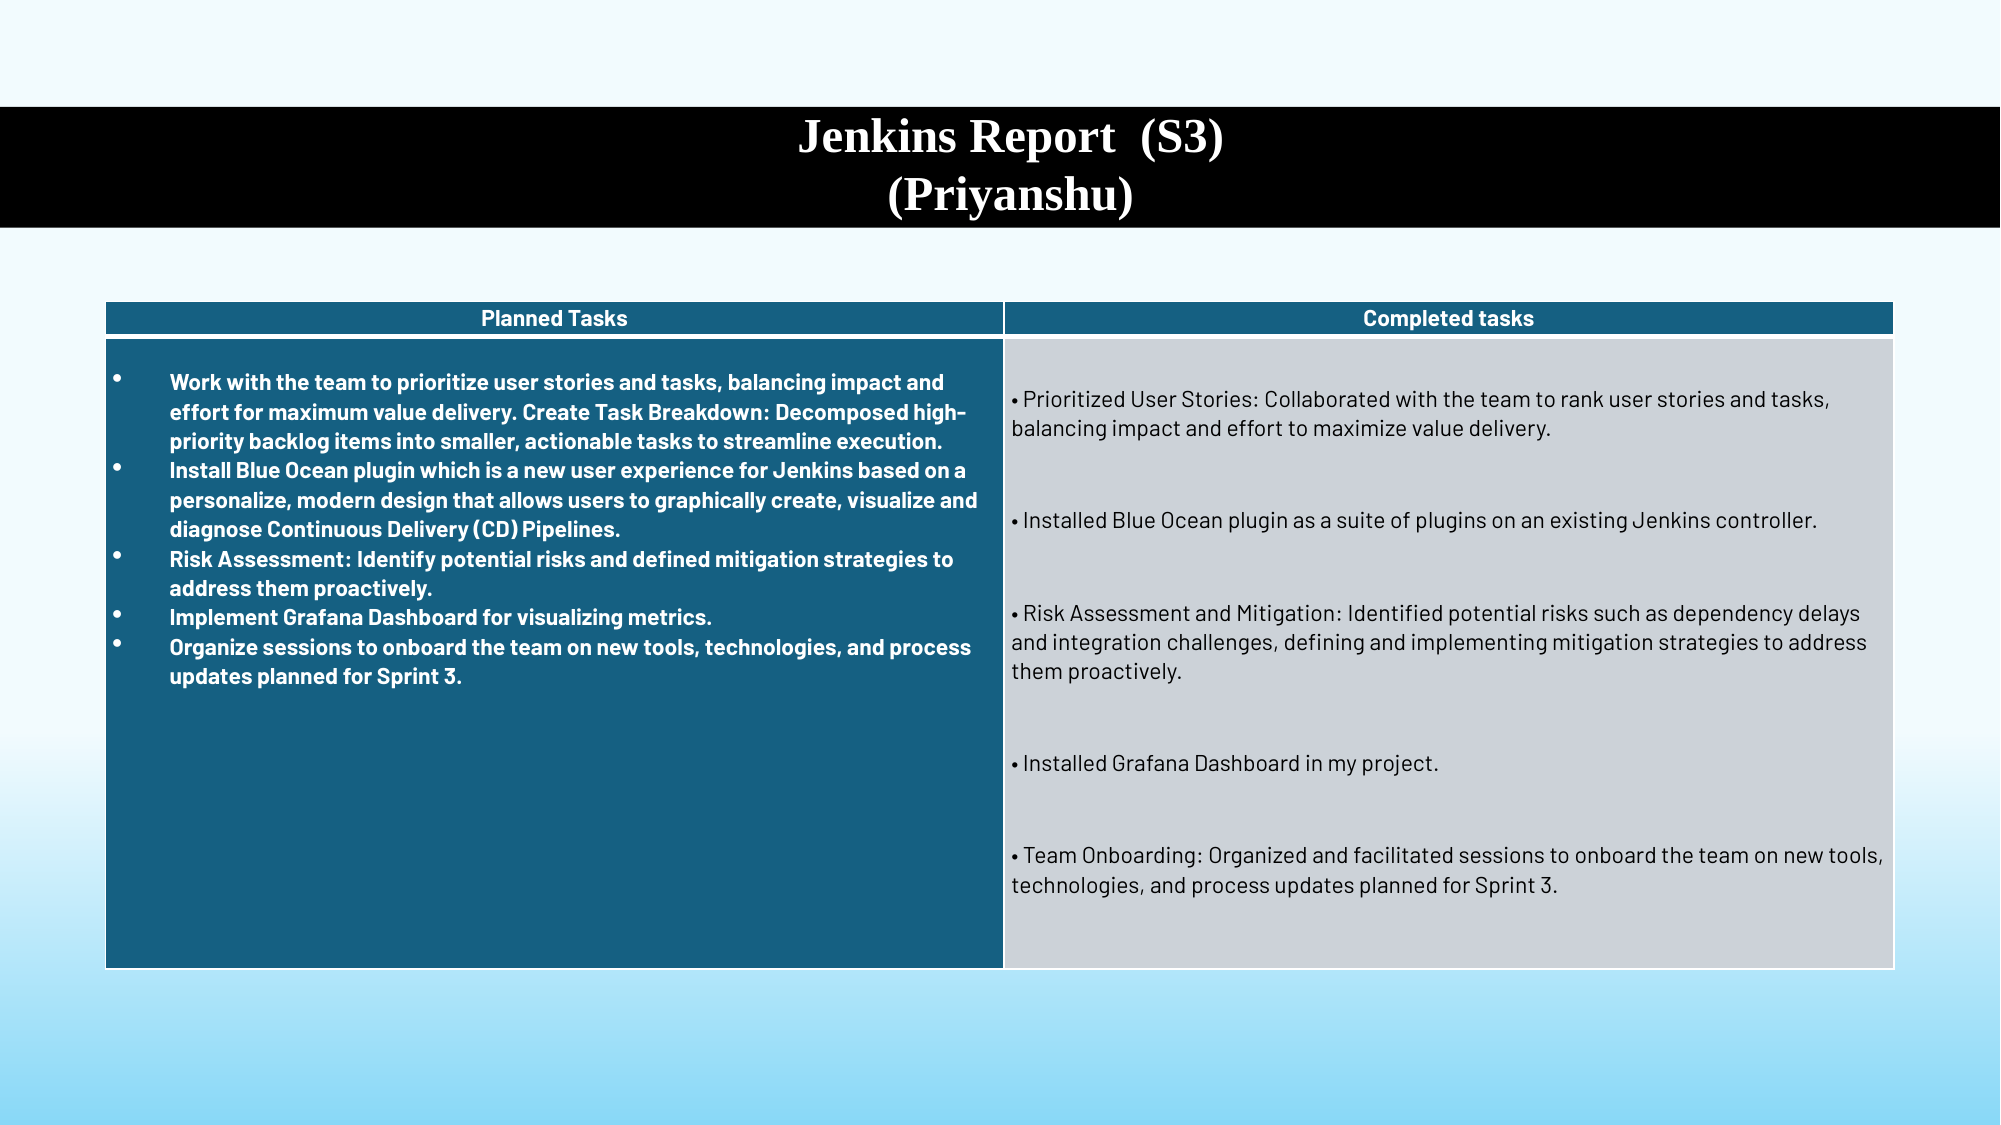

Jenkins Report  (S3)
(Priyanshu)

| Planned Tasks | Completed tasks |
| --- | --- |
| Work with the team to prioritize user stories and tasks, balancing impact and effort for maximum value delivery. Create Task Breakdown: Decomposed high-priority backlog items into smaller, actionable tasks to streamline execution. Install Blue Ocean plugin which is a new user experience for Jenkins based on a personalize, modern design that allows users to graphically create, visualize and diagnose Continuous Delivery (CD) Pipelines. Risk Assessment: Identify potential risks and defined mitigation strategies to address them proactively. Implement Grafana Dashboard for visualizing metrics. Organize sessions to onboard the team on new tools, technologies, and process updates planned for Sprint 3. | • Prioritized User Stories: Collaborated with the team to rank user stories and tasks, balancing impact and effort to maximize value delivery.   • Installed Blue Ocean plugin as a suite of plugins on an existing Jenkins controller.   • Risk Assessment and Mitigation: Identified potential risks such as dependency delays and integration challenges, defining and implementing mitigation strategies to address them proactively.   • Installed Grafana Dashboard in my project.   • Team Onboarding: Organized and facilitated sessions to onboard the team on new tools, technologies, and process updates planned for Sprint 3. |